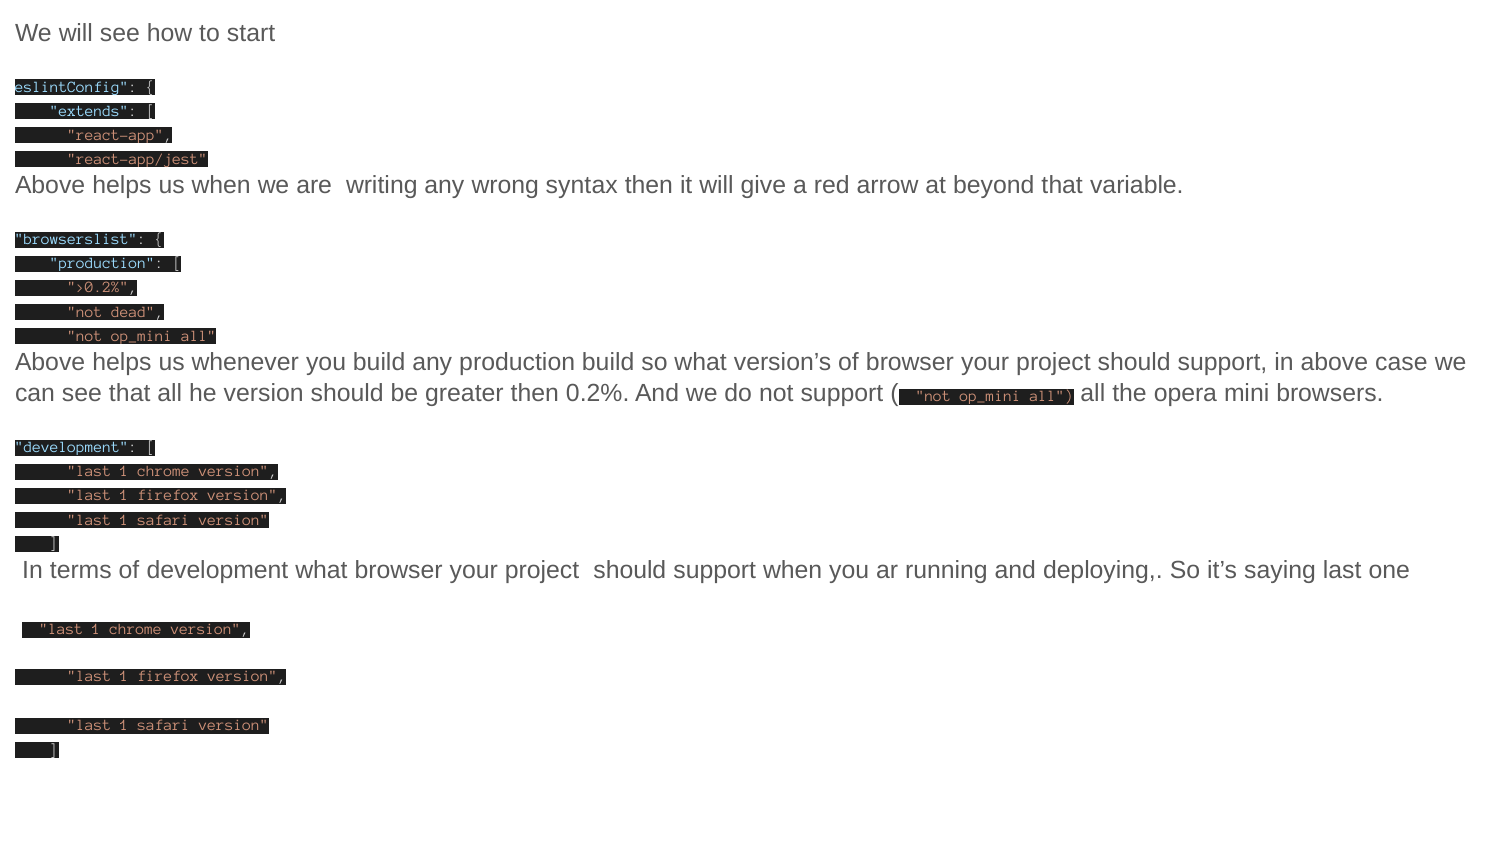

We will see how to start
eslintConfig": {
    "extends": [
      "react-app",
      "react-app/jest"
Above helps us when we are  writing any wrong syntax then it will give a red arrow at beyond that variable.
"browserslist": {
    "production": [
      ">0.2%",
      "not dead",
      "not op_mini all"
Above helps us whenever you build any production build so what version’s of browser your project should support, in above case we can see that all he version should be greater then 0.2%. And we do not support (  "not op_mini all") all the opera mini browsers.
"development": [
      "last 1 chrome version",
      "last 1 firefox version",
      "last 1 safari version"
    ]
 In terms of development what browser your project  should support when you ar running and deploying,. So it’s saying last one
   "last 1 chrome version",
      "last 1 firefox version",
      "last 1 safari version"
    ]

#